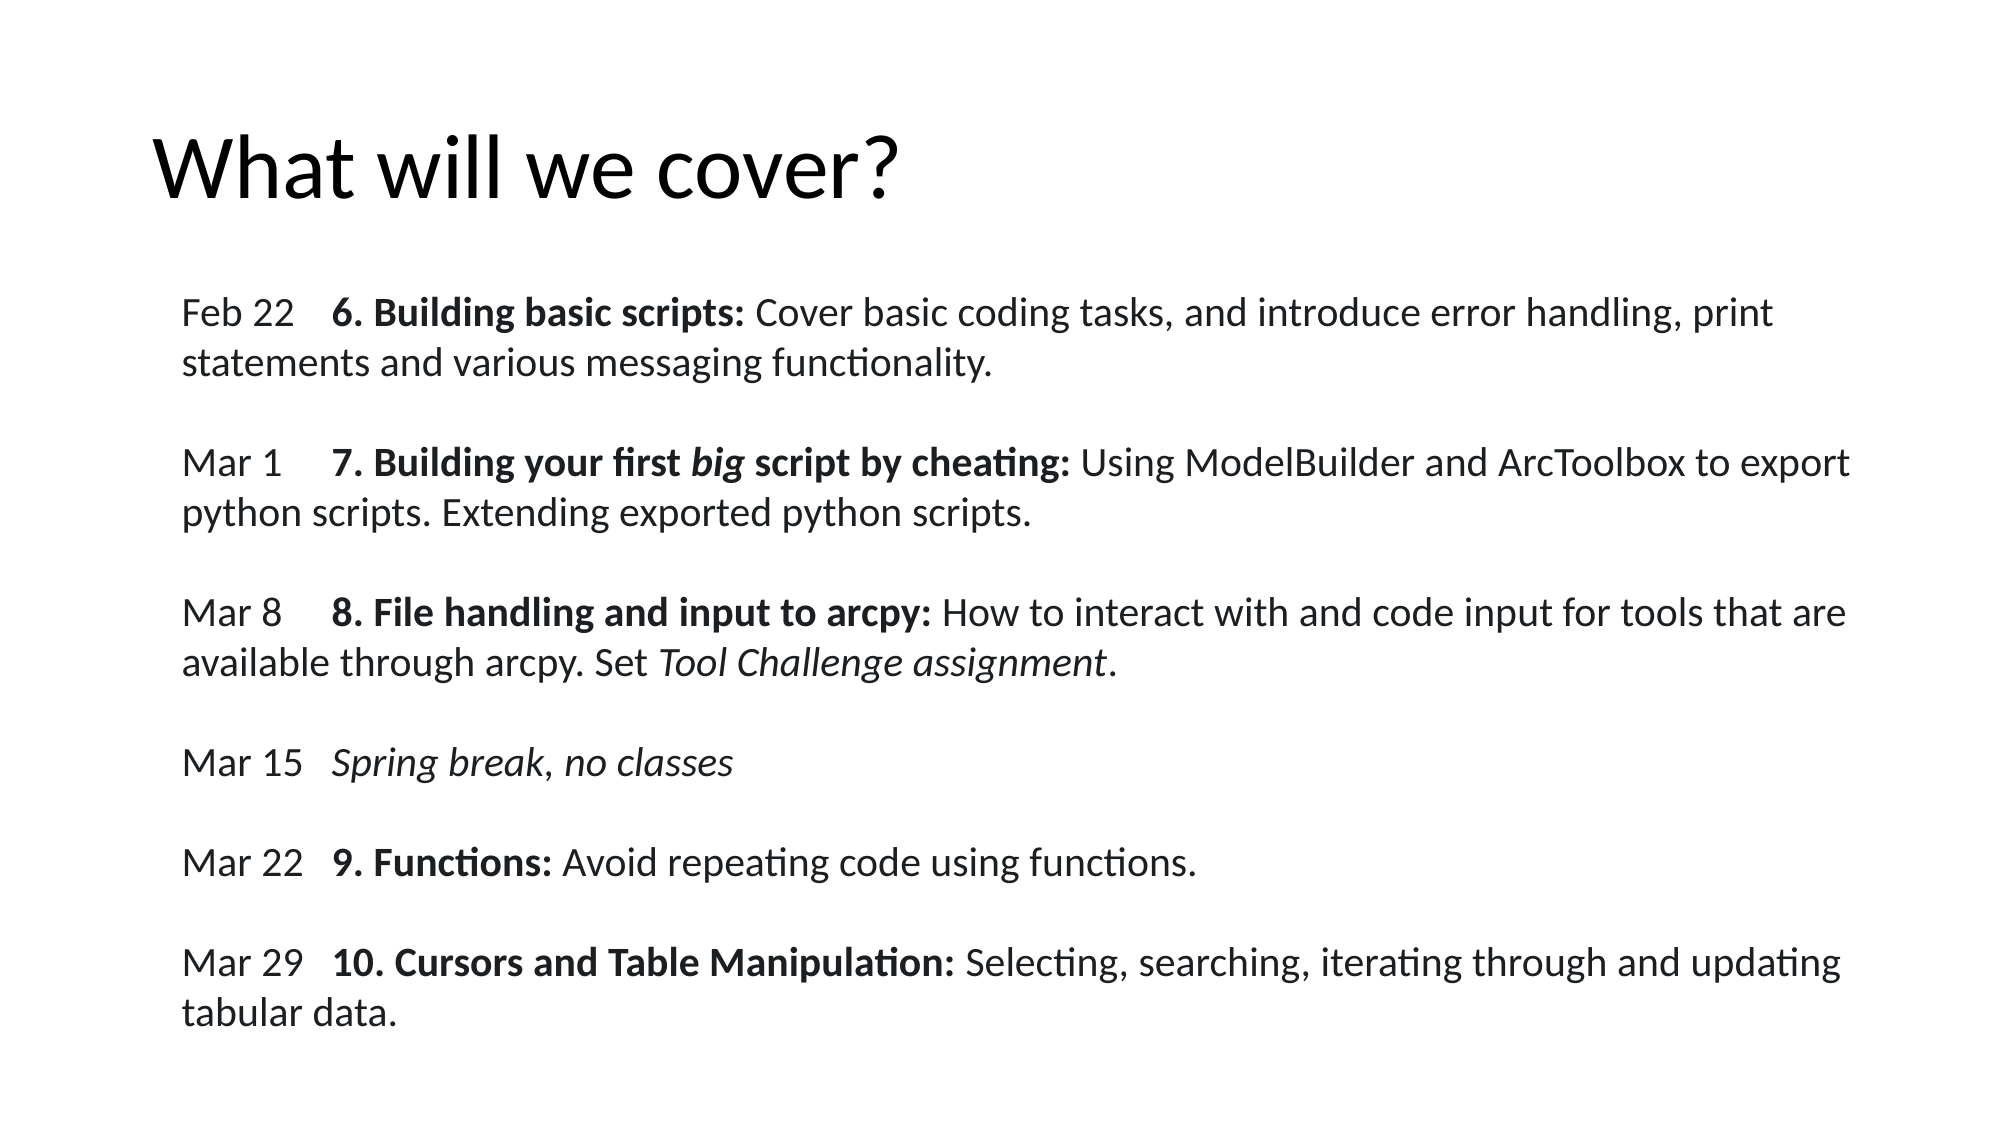

# What will we cover?
Feb 22	6. Building basic scripts: Cover basic coding tasks, and introduce error handling, print statements and various messaging functionality.

Mar 1	7. Building your first big script by cheating: Using ModelBuilder and ArcToolbox to export python scripts. Extending exported python scripts.

Mar 8	8. File handling and input to arcpy: How to interact with and code input for tools that are available through arcpy. Set Tool Challenge assignment.

Mar 15	Spring break, no classes

Mar 22	9. Functions: Avoid repeating code using functions.

Mar 29	10. Cursors and Table Manipulation: Selecting, searching, iterating through and updating tabular data.